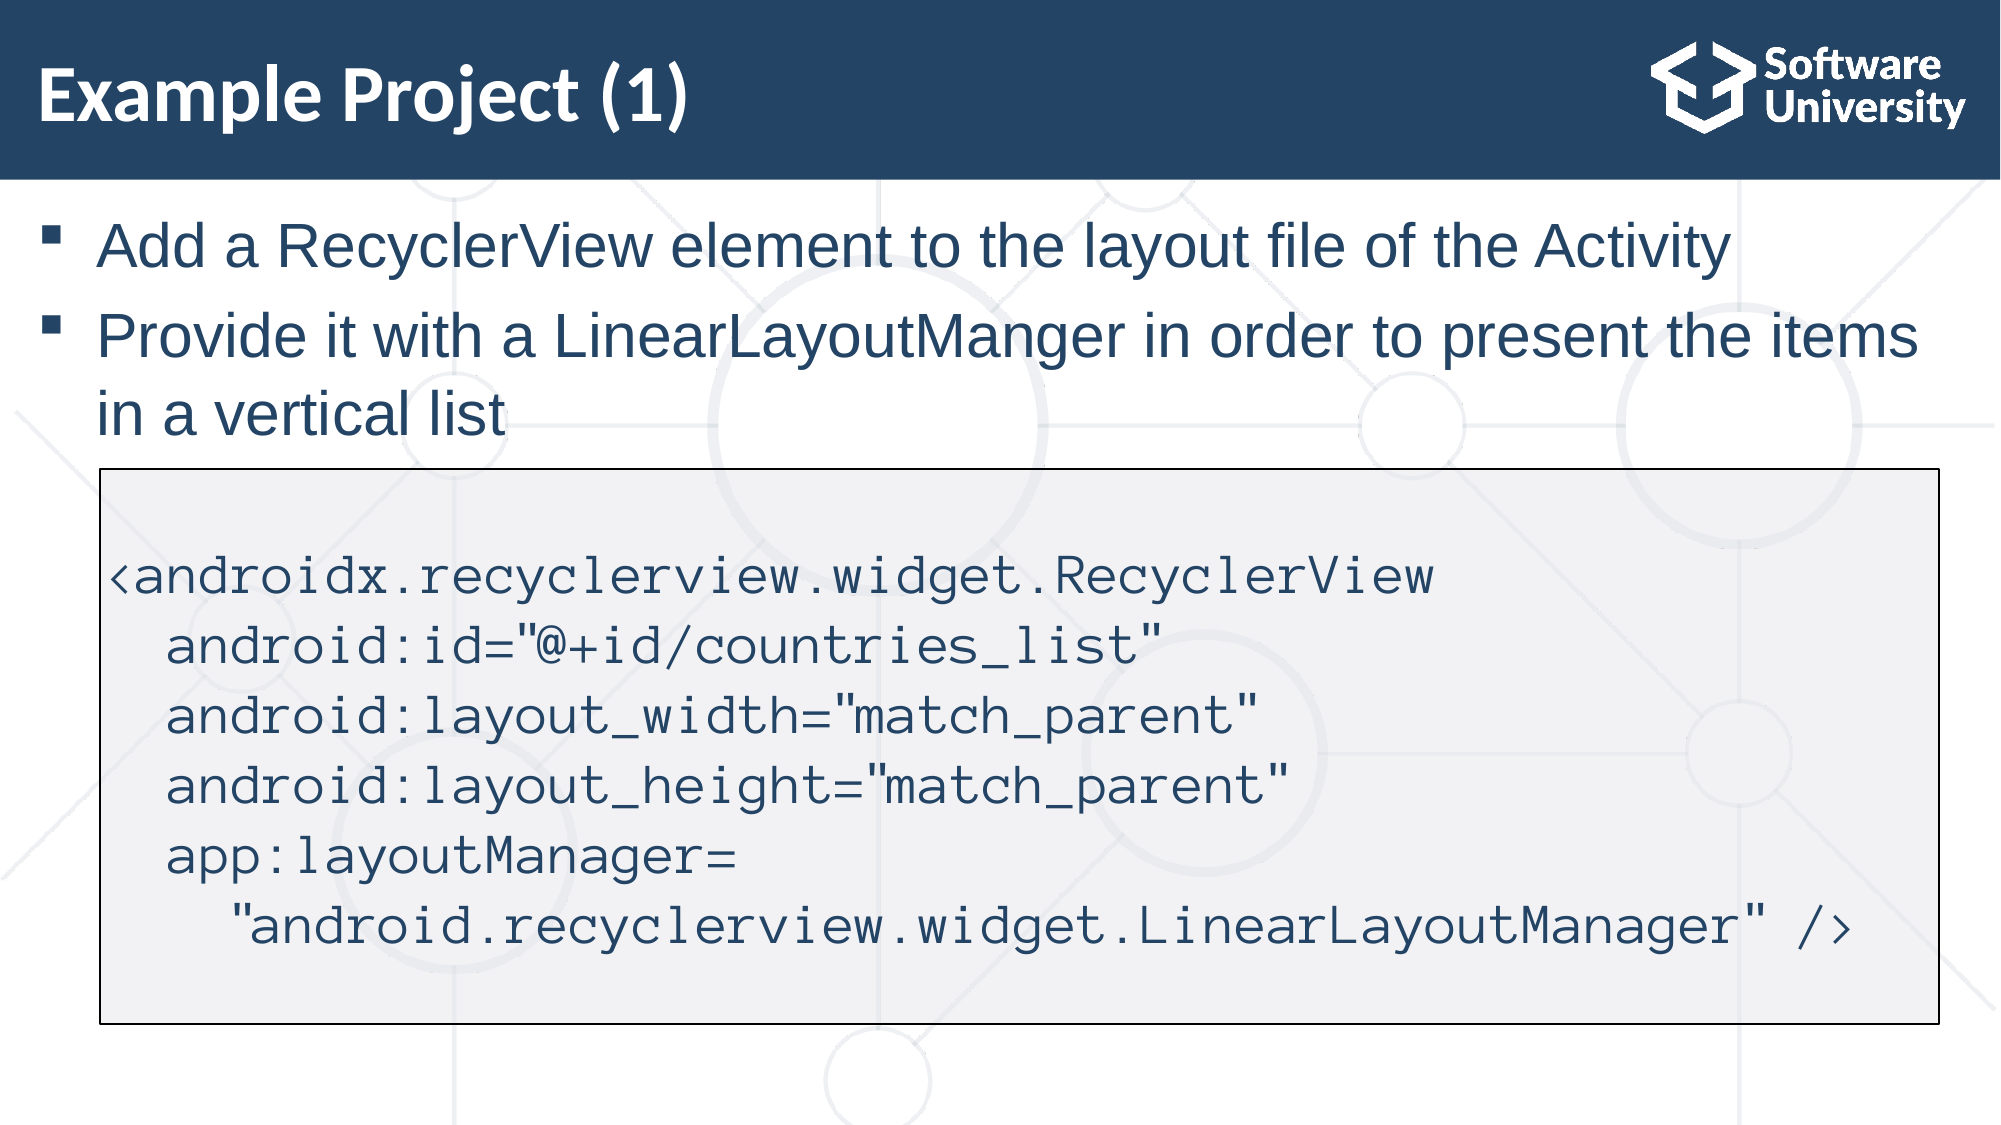

# Example Project (1)
Add a RecyclerView element to the layout file of the Activity
Provide it with a LinearLayoutManger in order to present the items in a vertical list
<androidx.recyclerview.widget.RecyclerView
  android:id="@+id/countries_list"
  android:layout_width="match_parent"
  android:layout_height="match_parent"
  app:layoutManager=
    "android.recyclerview.widget.LinearLayoutManager" />